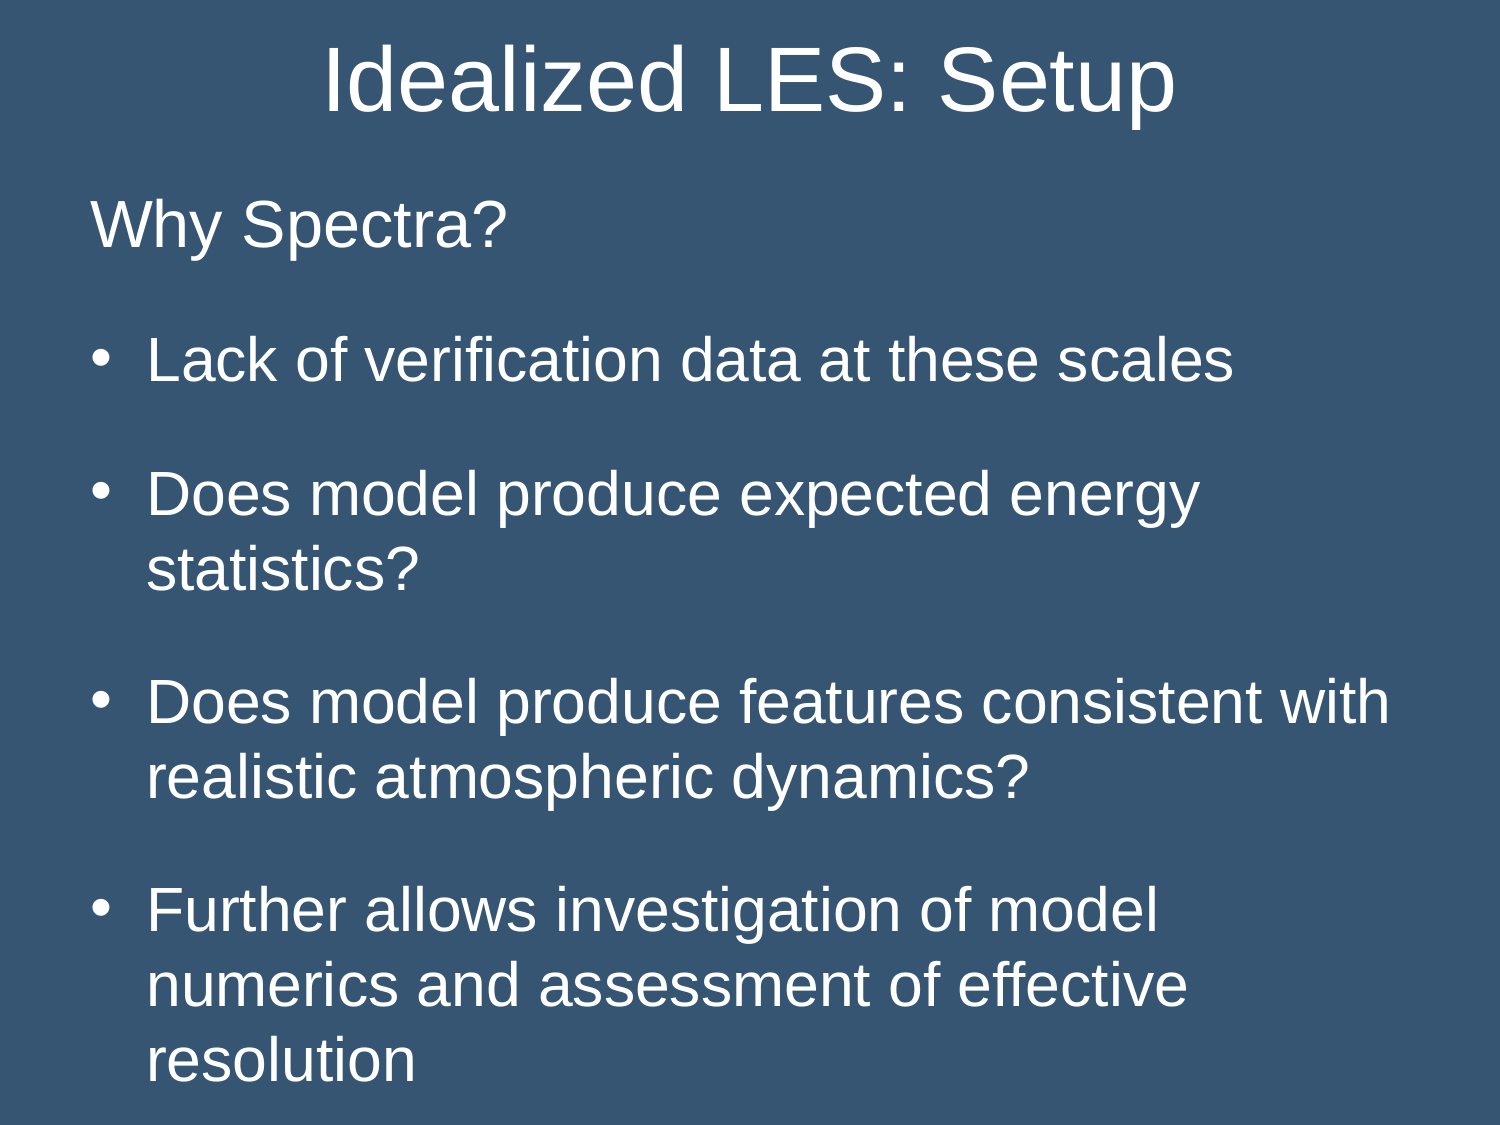

# Idealized LES: Setup
Why Spectra?
Lack of verification data at these scales
Does model produce expected energy statistics?
Does model produce features consistent with realistic atmospheric dynamics?
Further allows investigation of model numerics and assessment of effective resolution